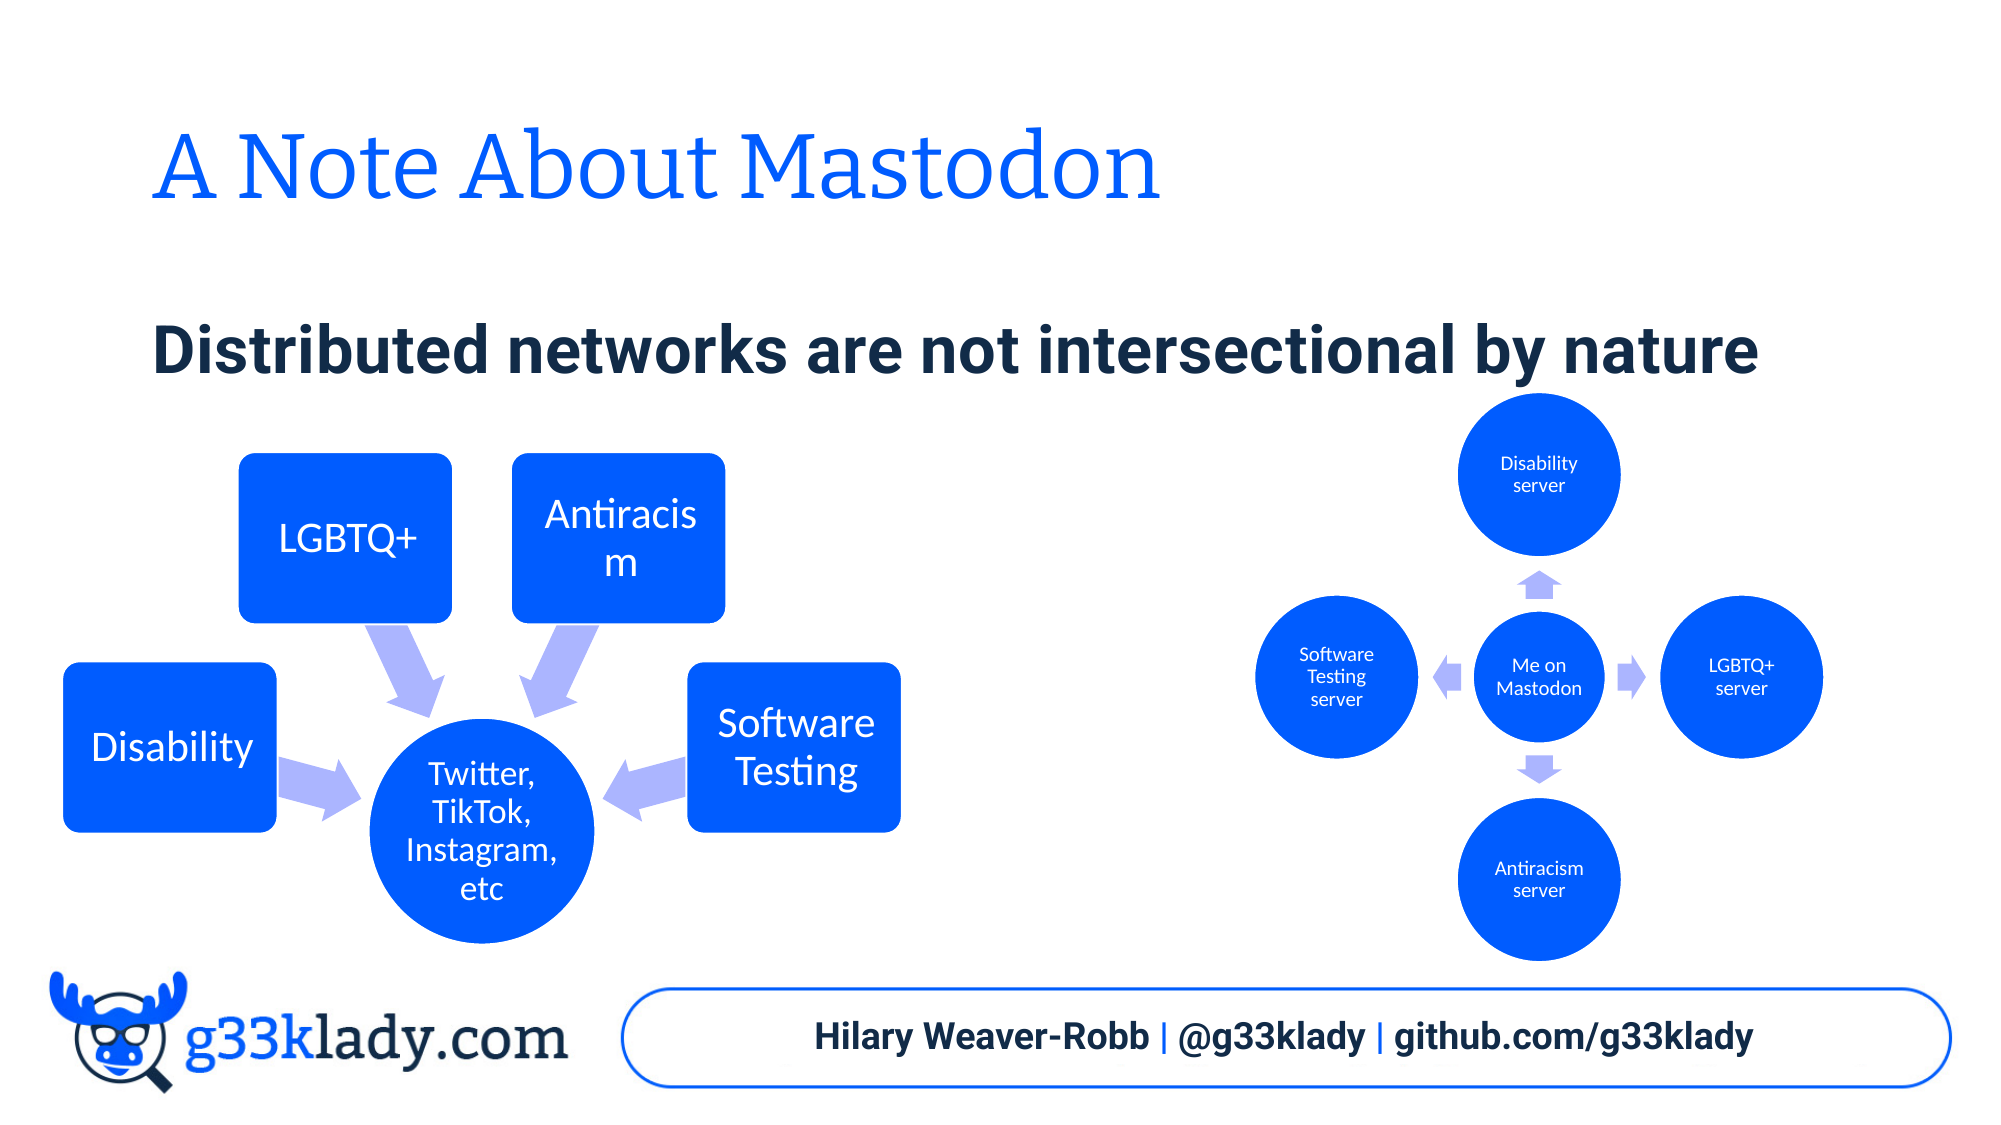

# A Note About Mastodon
Distributed networks are not intersectional by nature

Me on Mastodon

Disability server

LGBTQ+ server

Antiracism server

Software Testing server
Twitter, TikTok, Instagram, etc
Disability
LGBTQ+
Antiracism
Software Testing